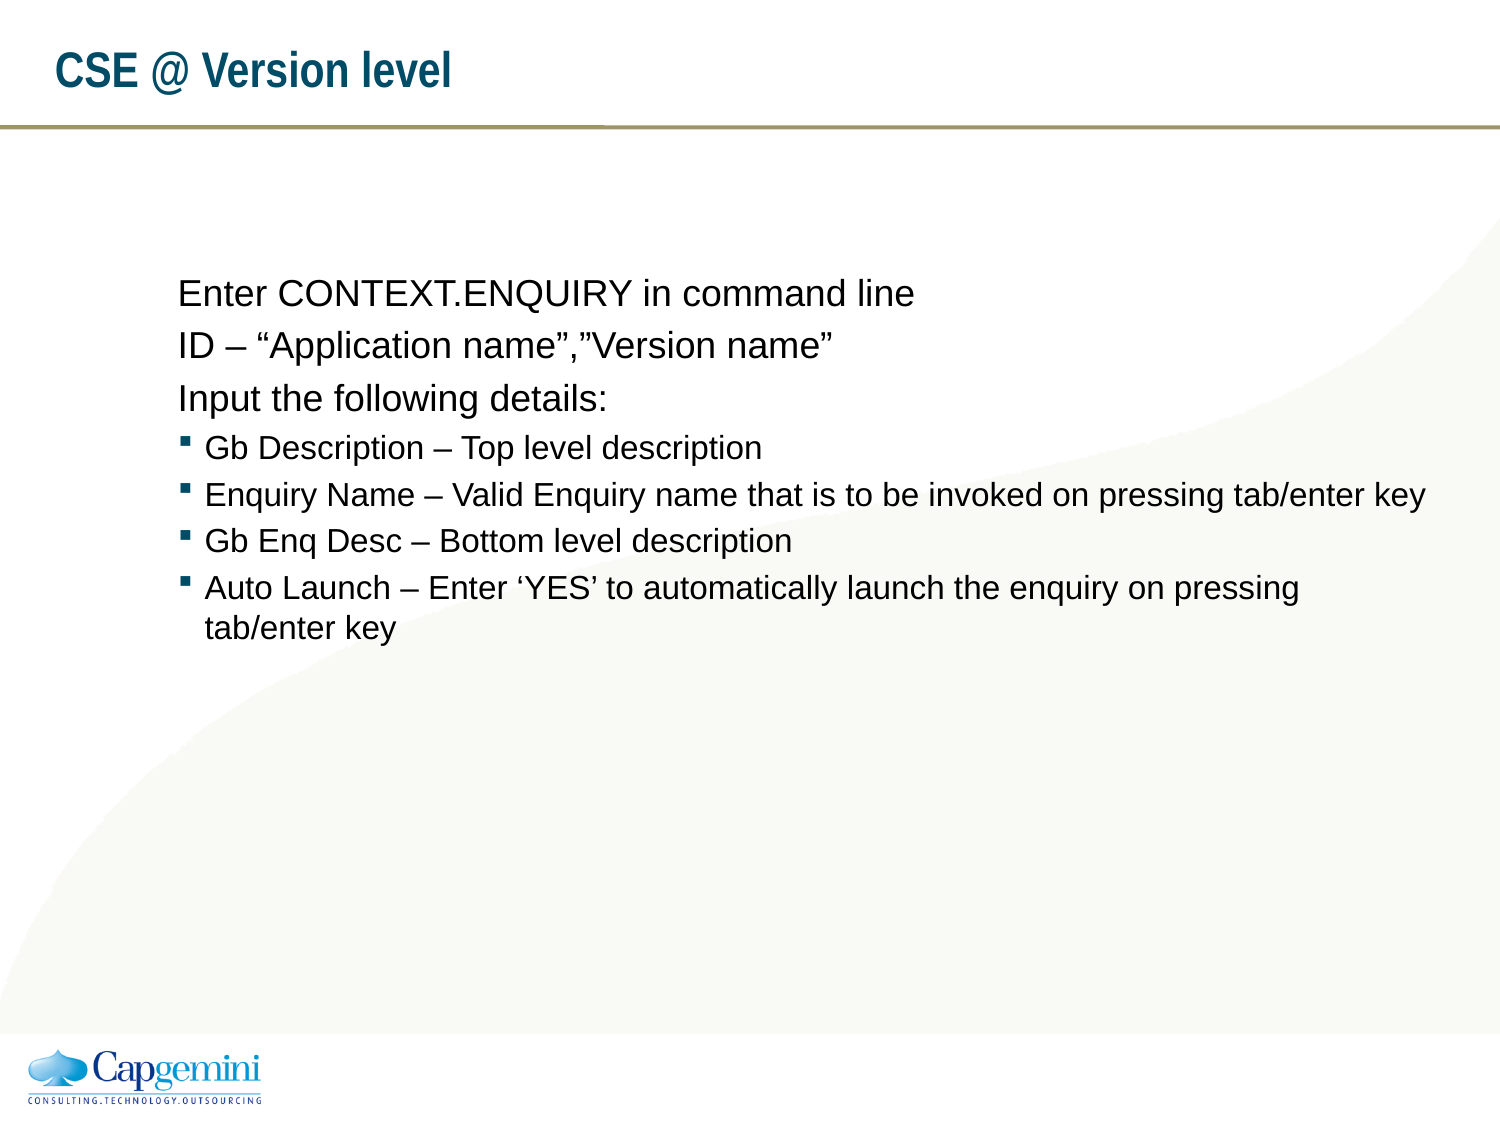

# CSE @ Version level
Enter CONTEXT.ENQUIRY in command line
ID – “Application name”,”Version name”
Input the following details:
Gb Description – Top level description
Enquiry Name – Valid Enquiry name that is to be invoked on pressing tab/enter key
Gb Enq Desc – Bottom level description
Auto Launch – Enter ‘YES’ to automatically launch the enquiry on pressing tab/enter key